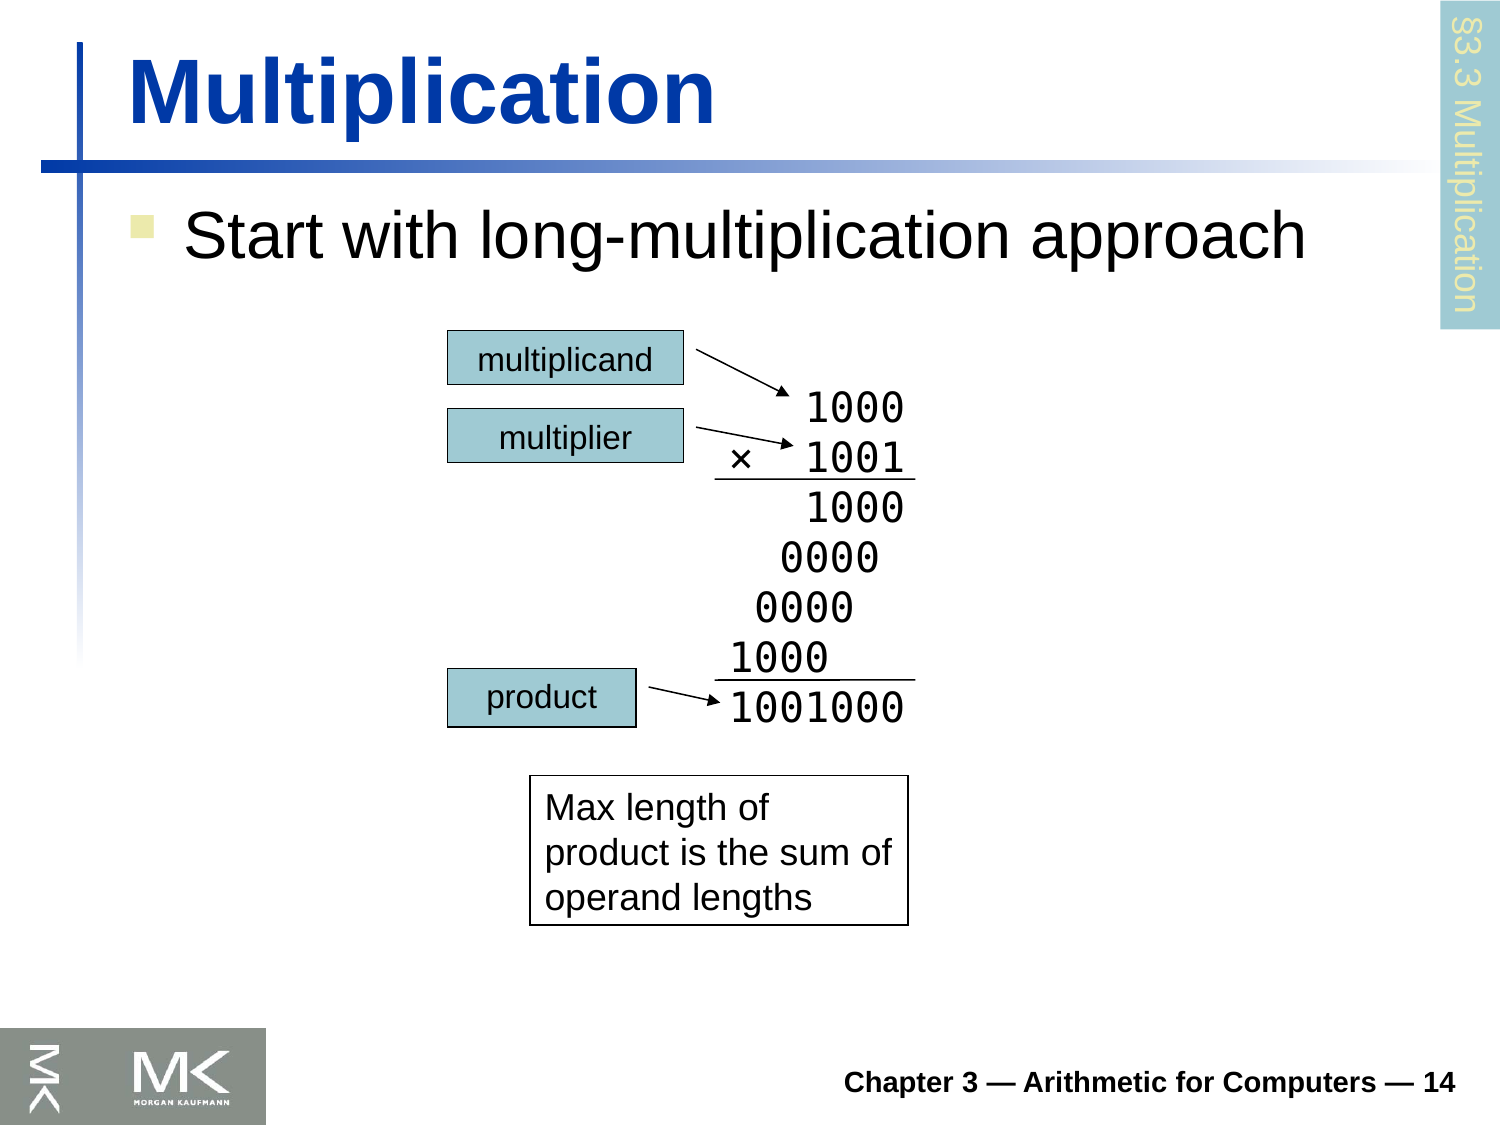

# Multiplication
§3.3 Multiplication
Start with long-multiplication approach
multiplicand
   1000
×  1001
   1000
  0000
 0000
1000
1001000

multiplier
product
Max length of product is the sum of operand lengths
Chapter 3 — Arithmetic for Computers — 14